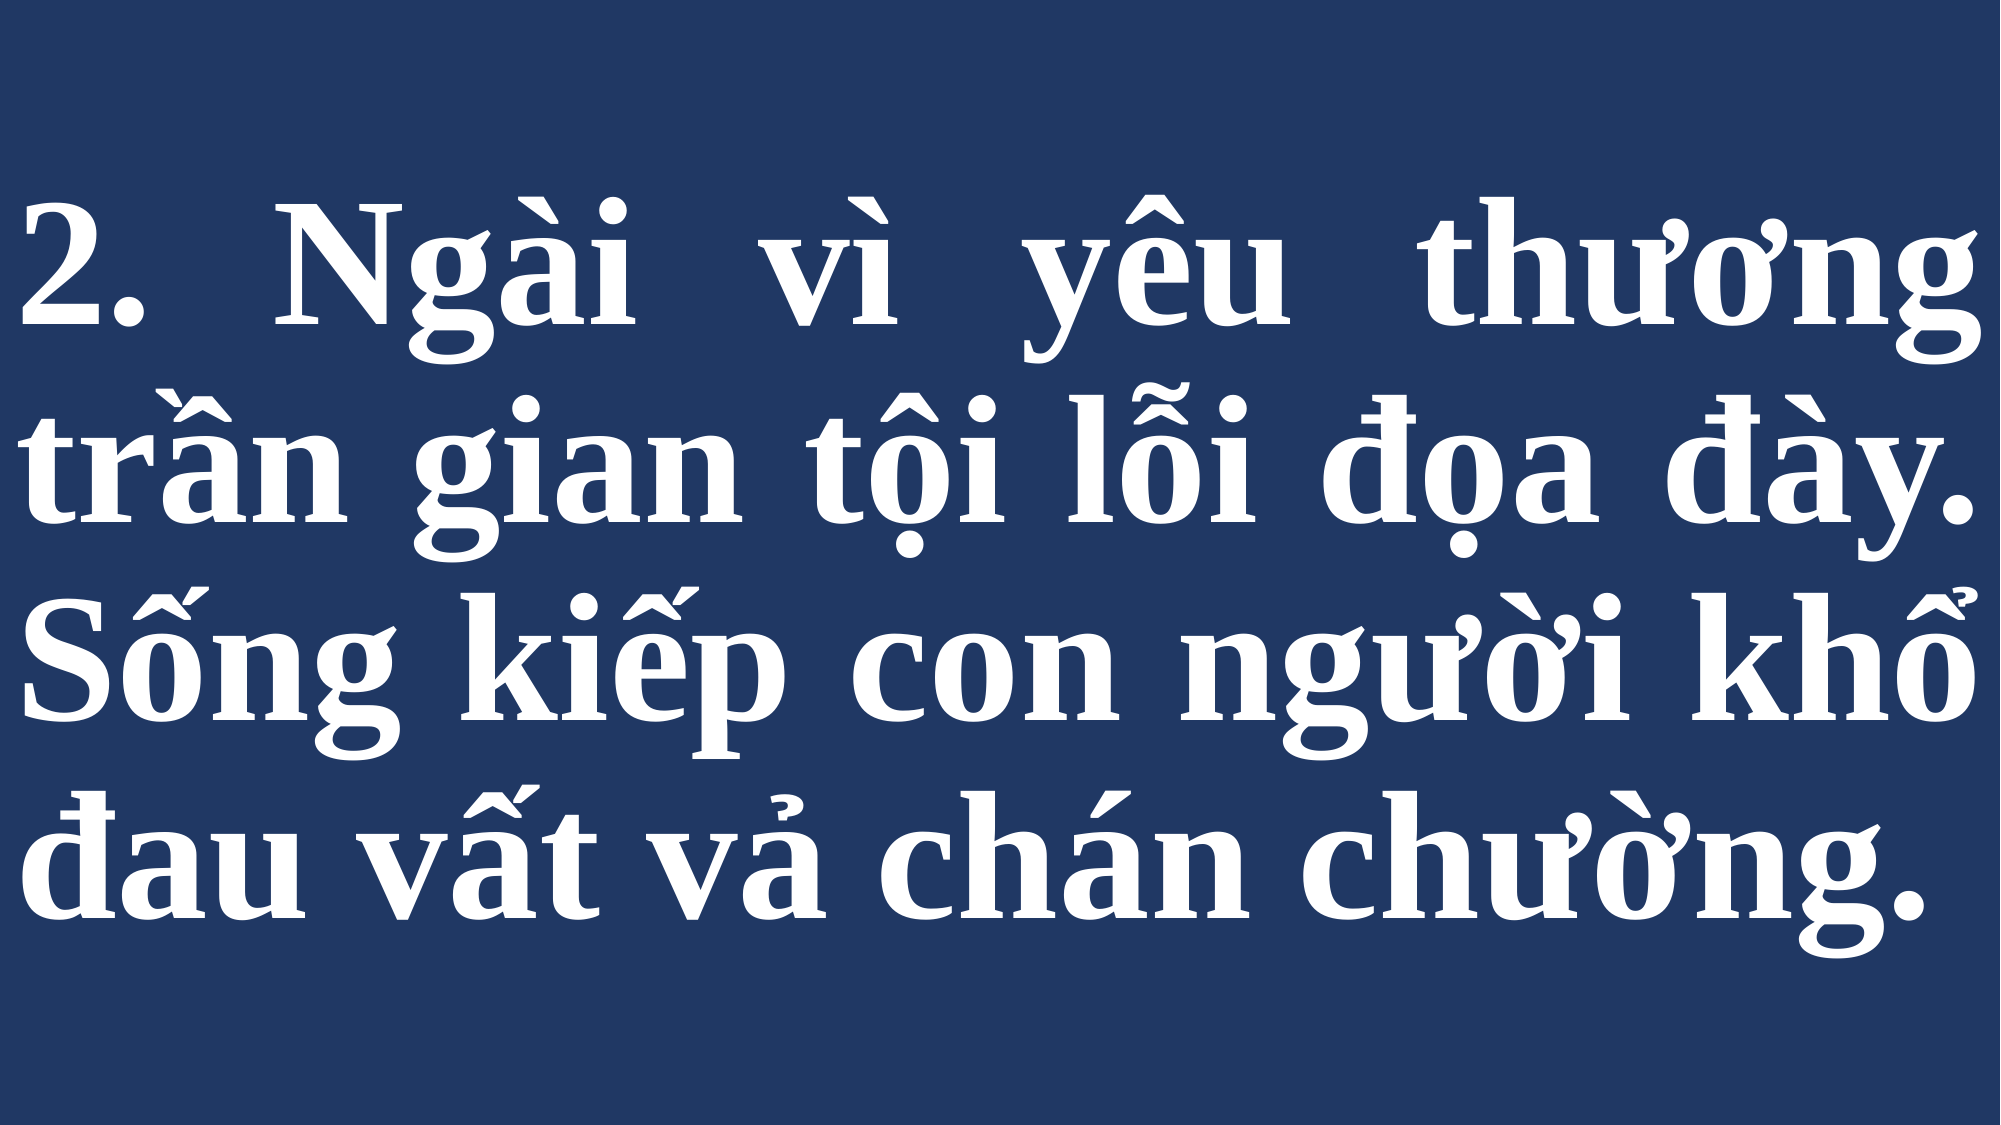

# 2. Ngài vì yêu thương trần gian tội lỗi đọa đày. Sống kiếp con người khổ đau vất vả chán chường.